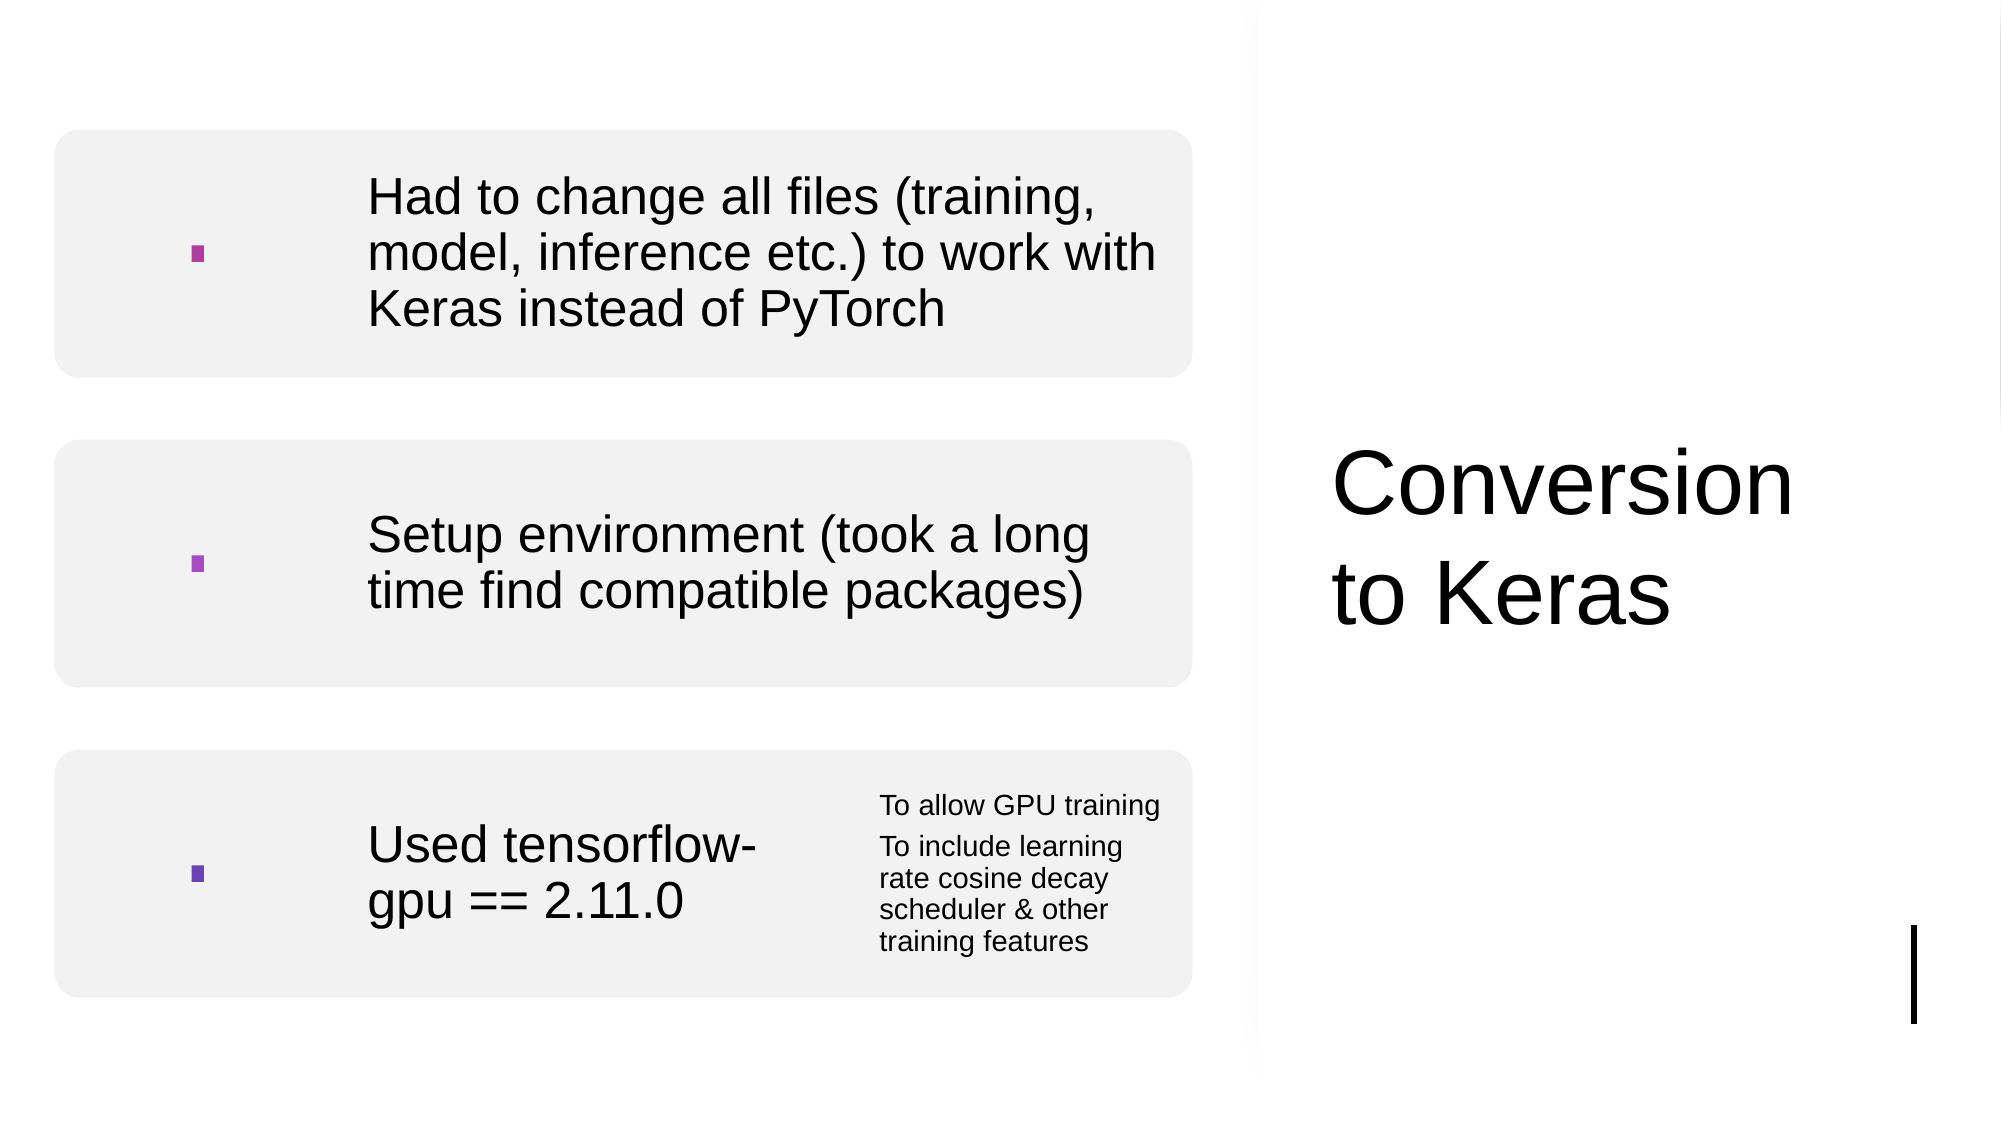

Had to change all files (training, model, inference etc.) to work with Keras instead of PyTorch
Setup environment (took a long time find compatible packages)
Used tensorflow-gpu == 2.11.0
To allow GPU training
To include learning rate cosine decay scheduler & other training features
# Conversion to Keras